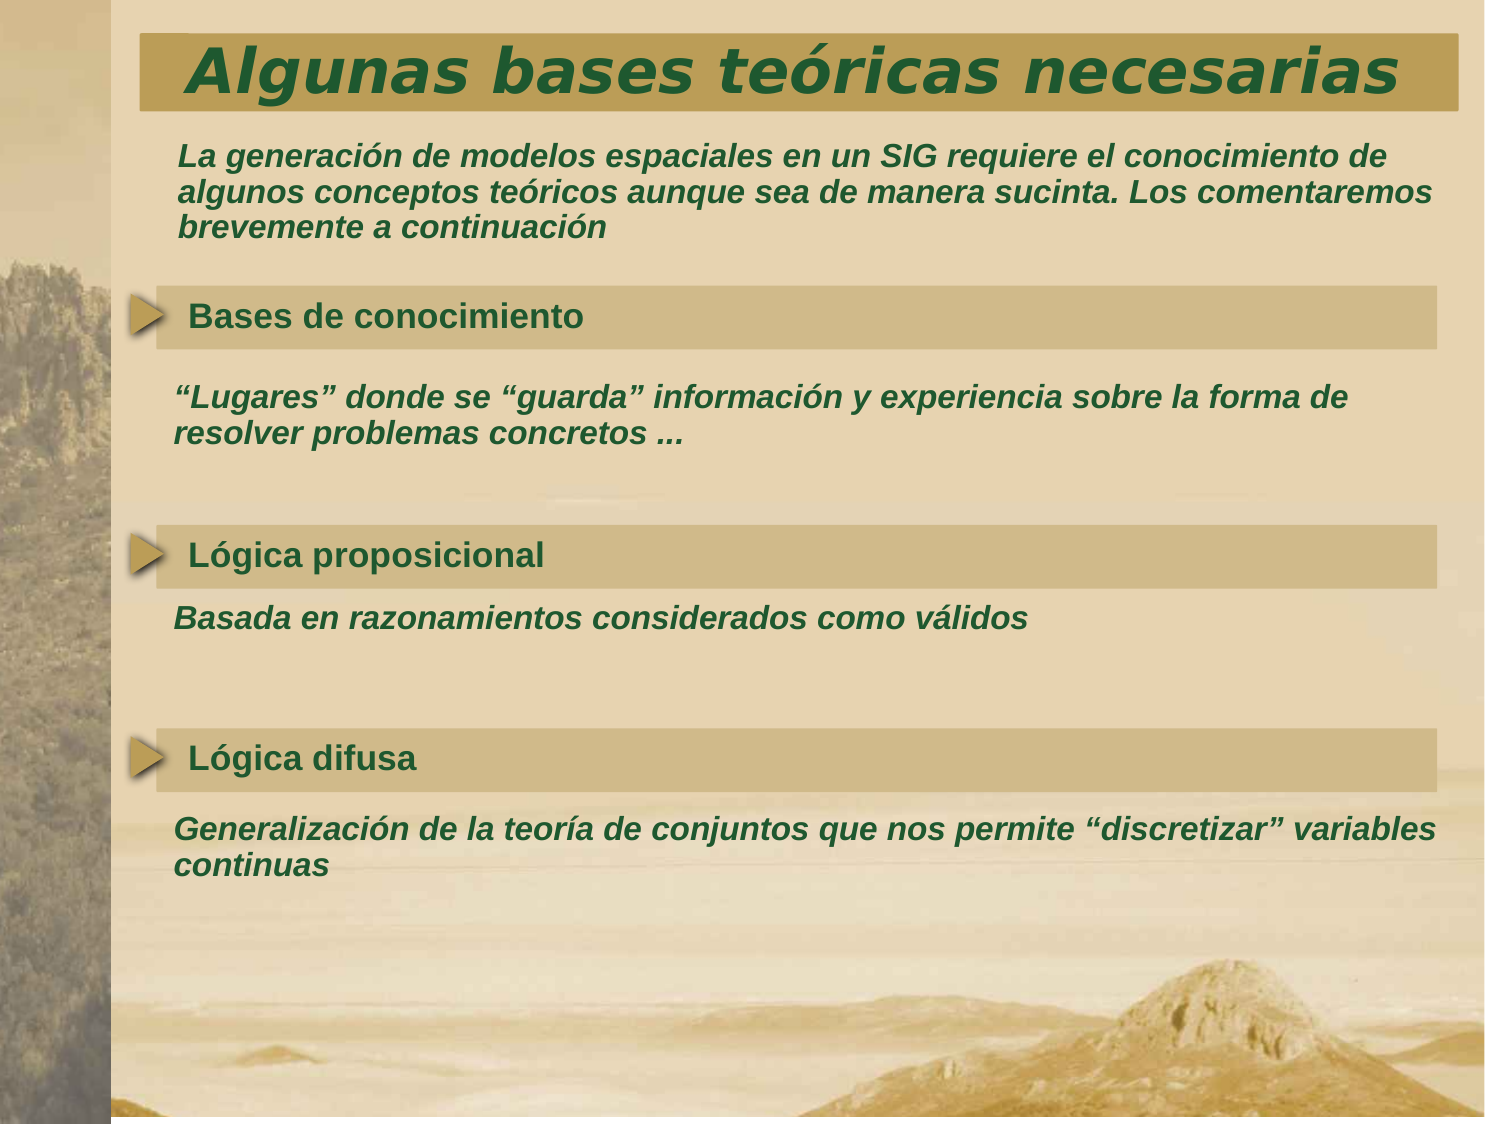

Algunas bases teóricas necesarias
La generación de modelos espaciales en un SIG requiere el conocimiento de algunos conceptos teóricos aunque sea de manera sucinta. Los comentaremos brevemente a continuación
Bases de conocimiento

“Lugares” donde se “guarda” información y experiencia sobre la forma de resolver problemas concretos ...
Lógica proposicional

Basada en razonamientos considerados como válidos
Lógica difusa

Generalización de la teoría de conjuntos que nos permite “discretizar” variables continuas